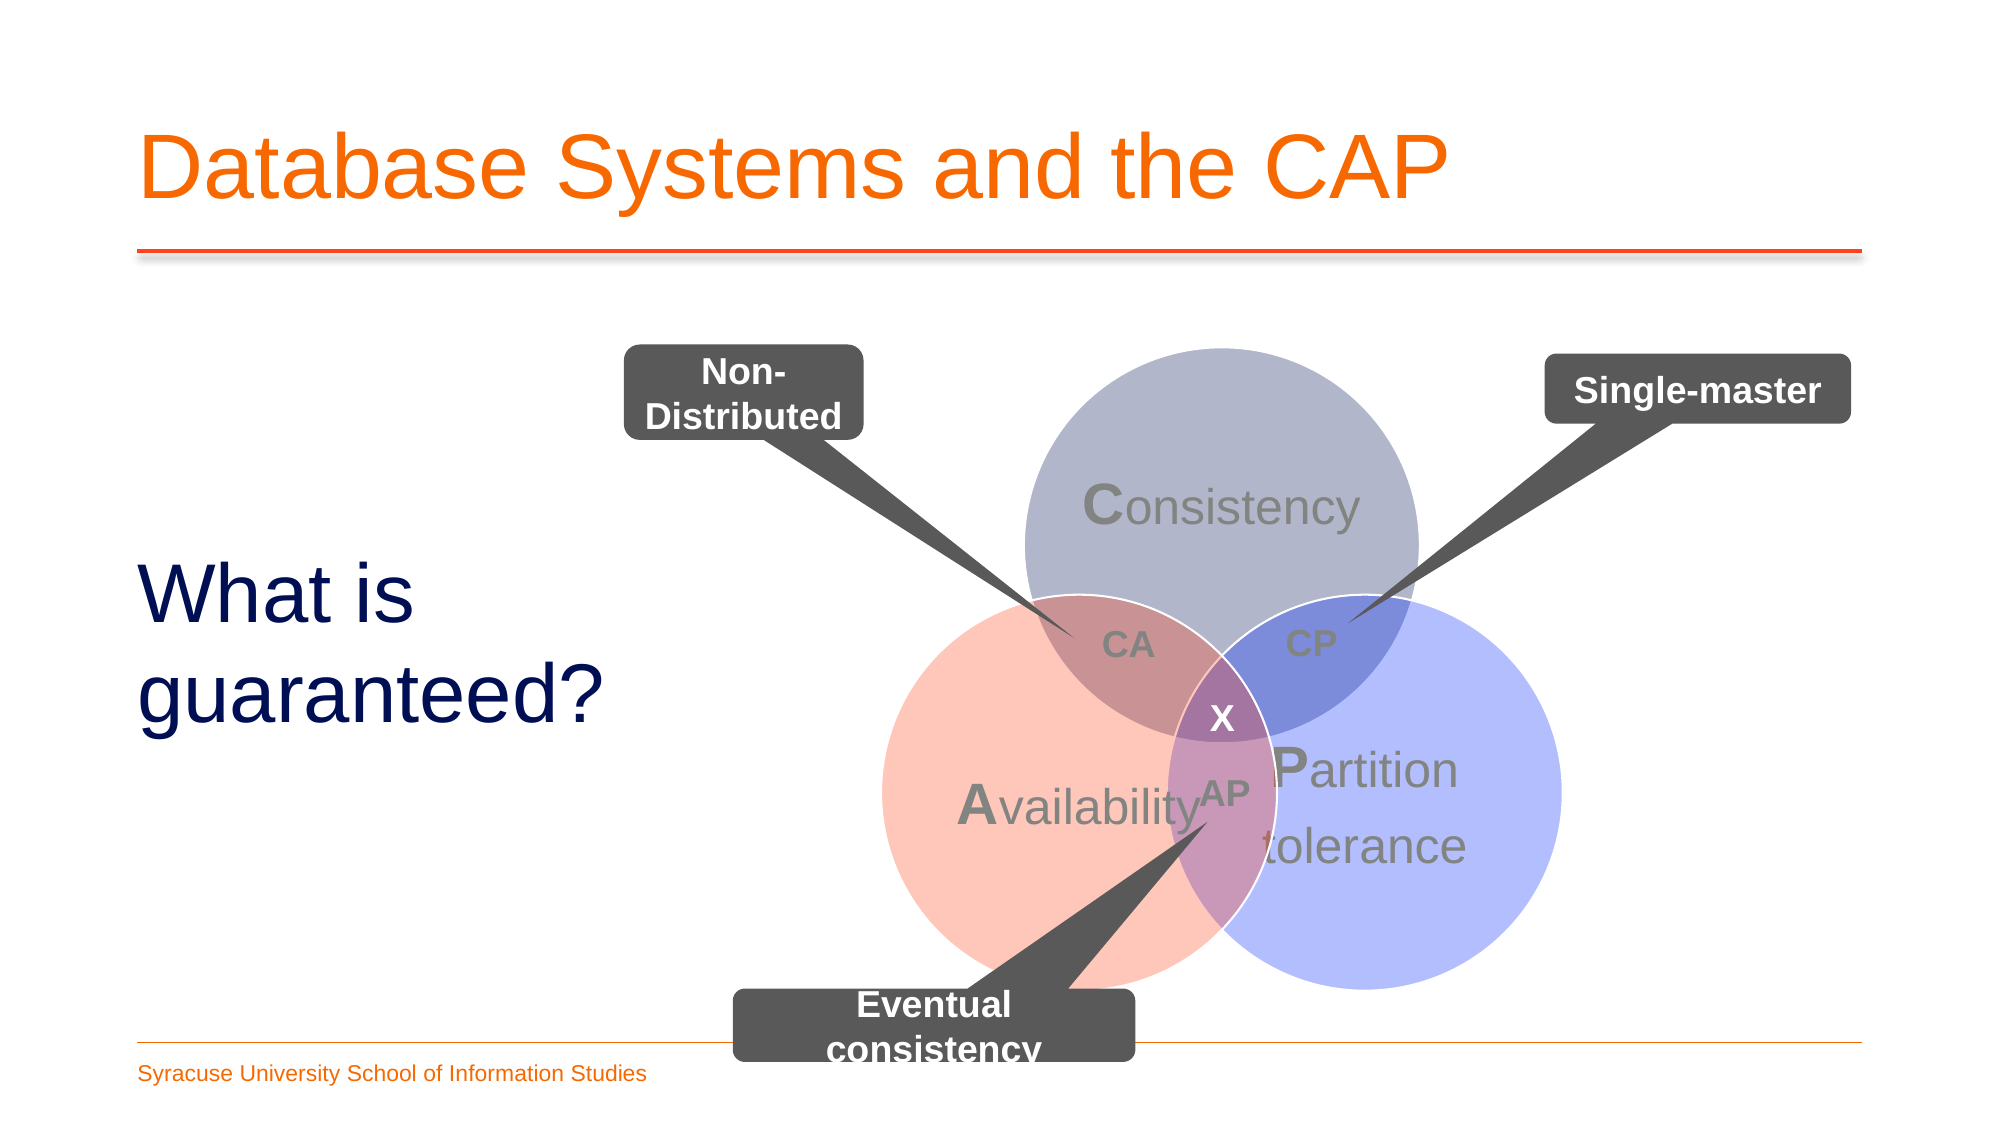

# Database Systems and the CAP
Consistency
Partition
tolerance
Availability
Non-Distributed
Single-master
What is guaranteed?
CP
CA
X
AP
Eventual consistency